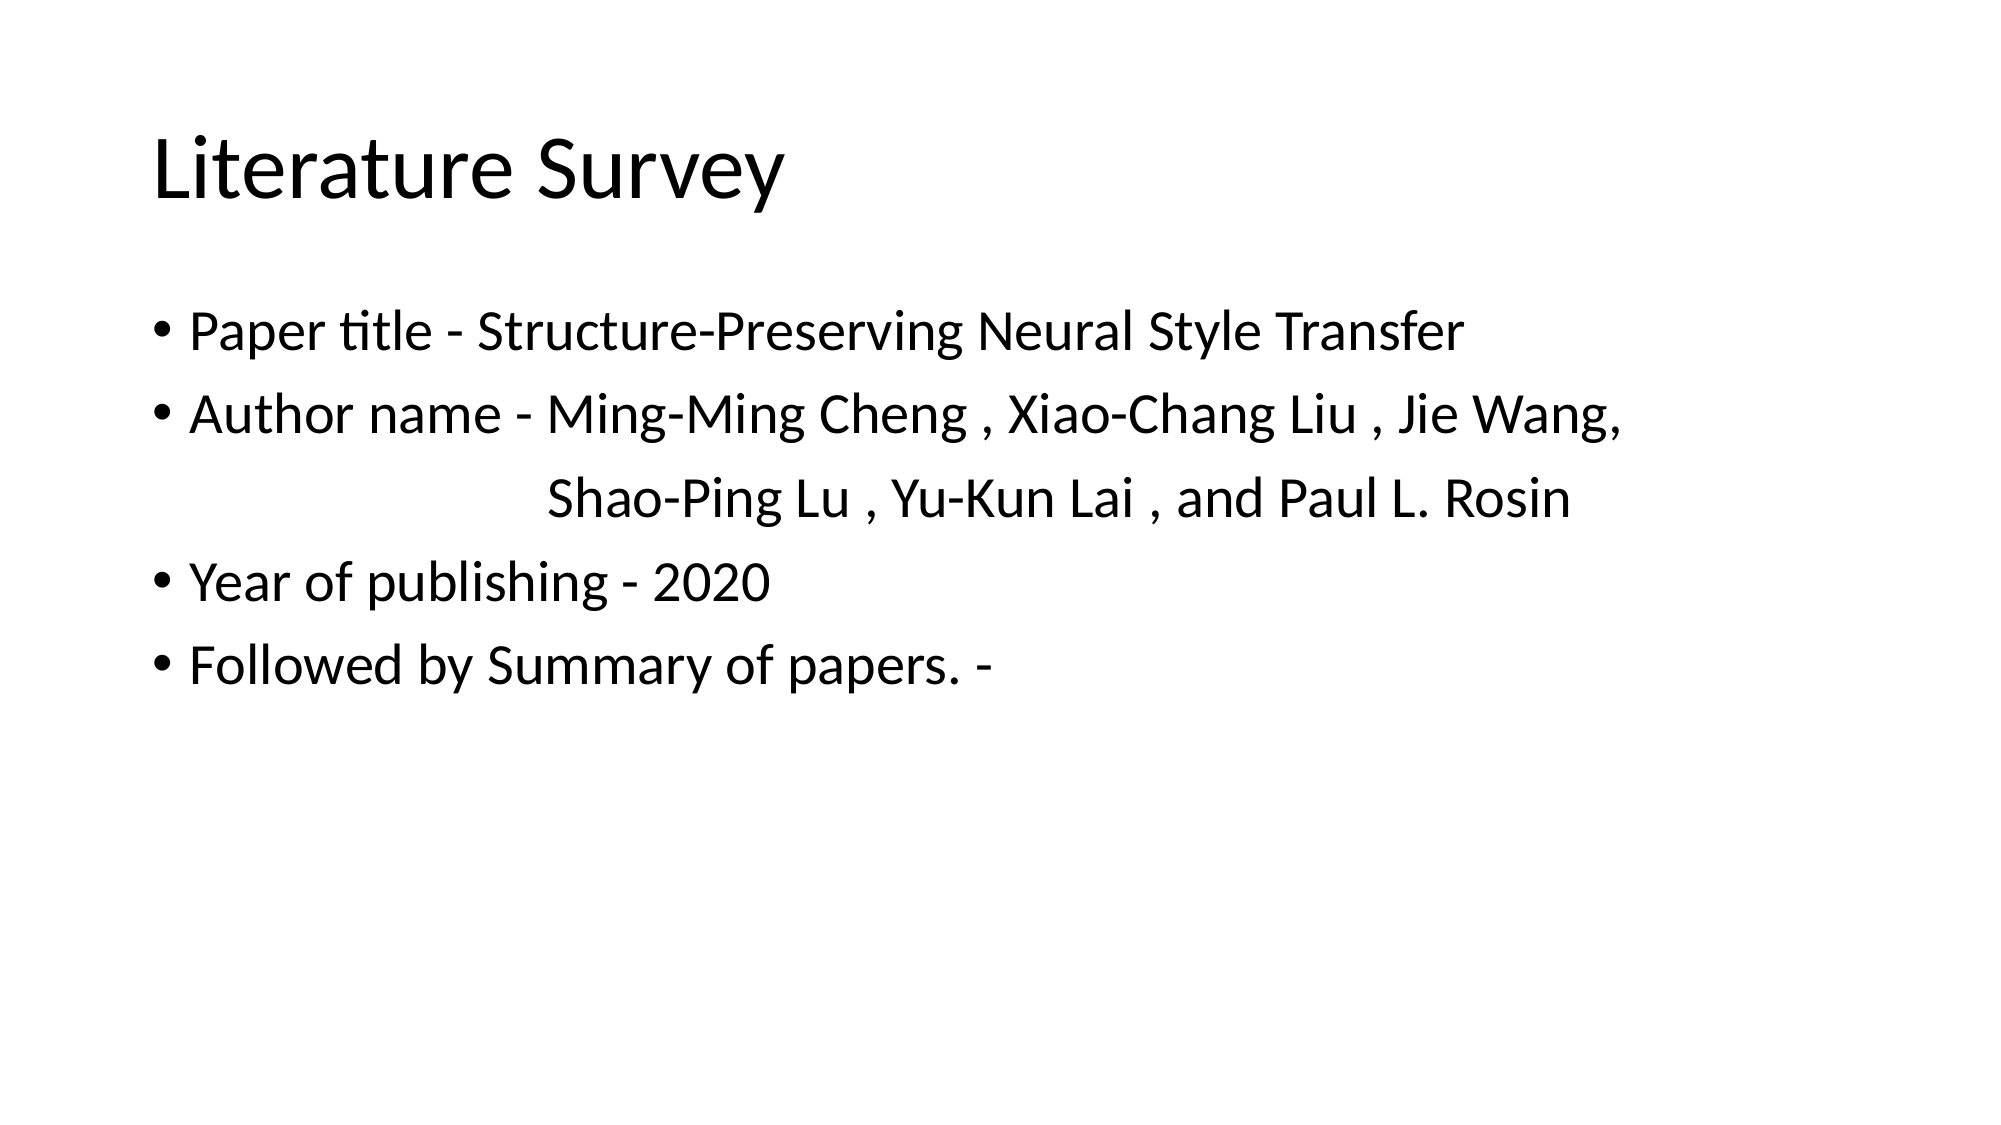

# Literature Survey

Paper title - Structure-Preserving Neural Style Transfer
Author name - Ming-Ming Cheng , Xiao-Chang Liu , Jie Wang,
                           Shao-Ping Lu , Yu-Kun Lai , and Paul L. Rosin
Year of publishing - 2020
Followed by Summary of papers. -